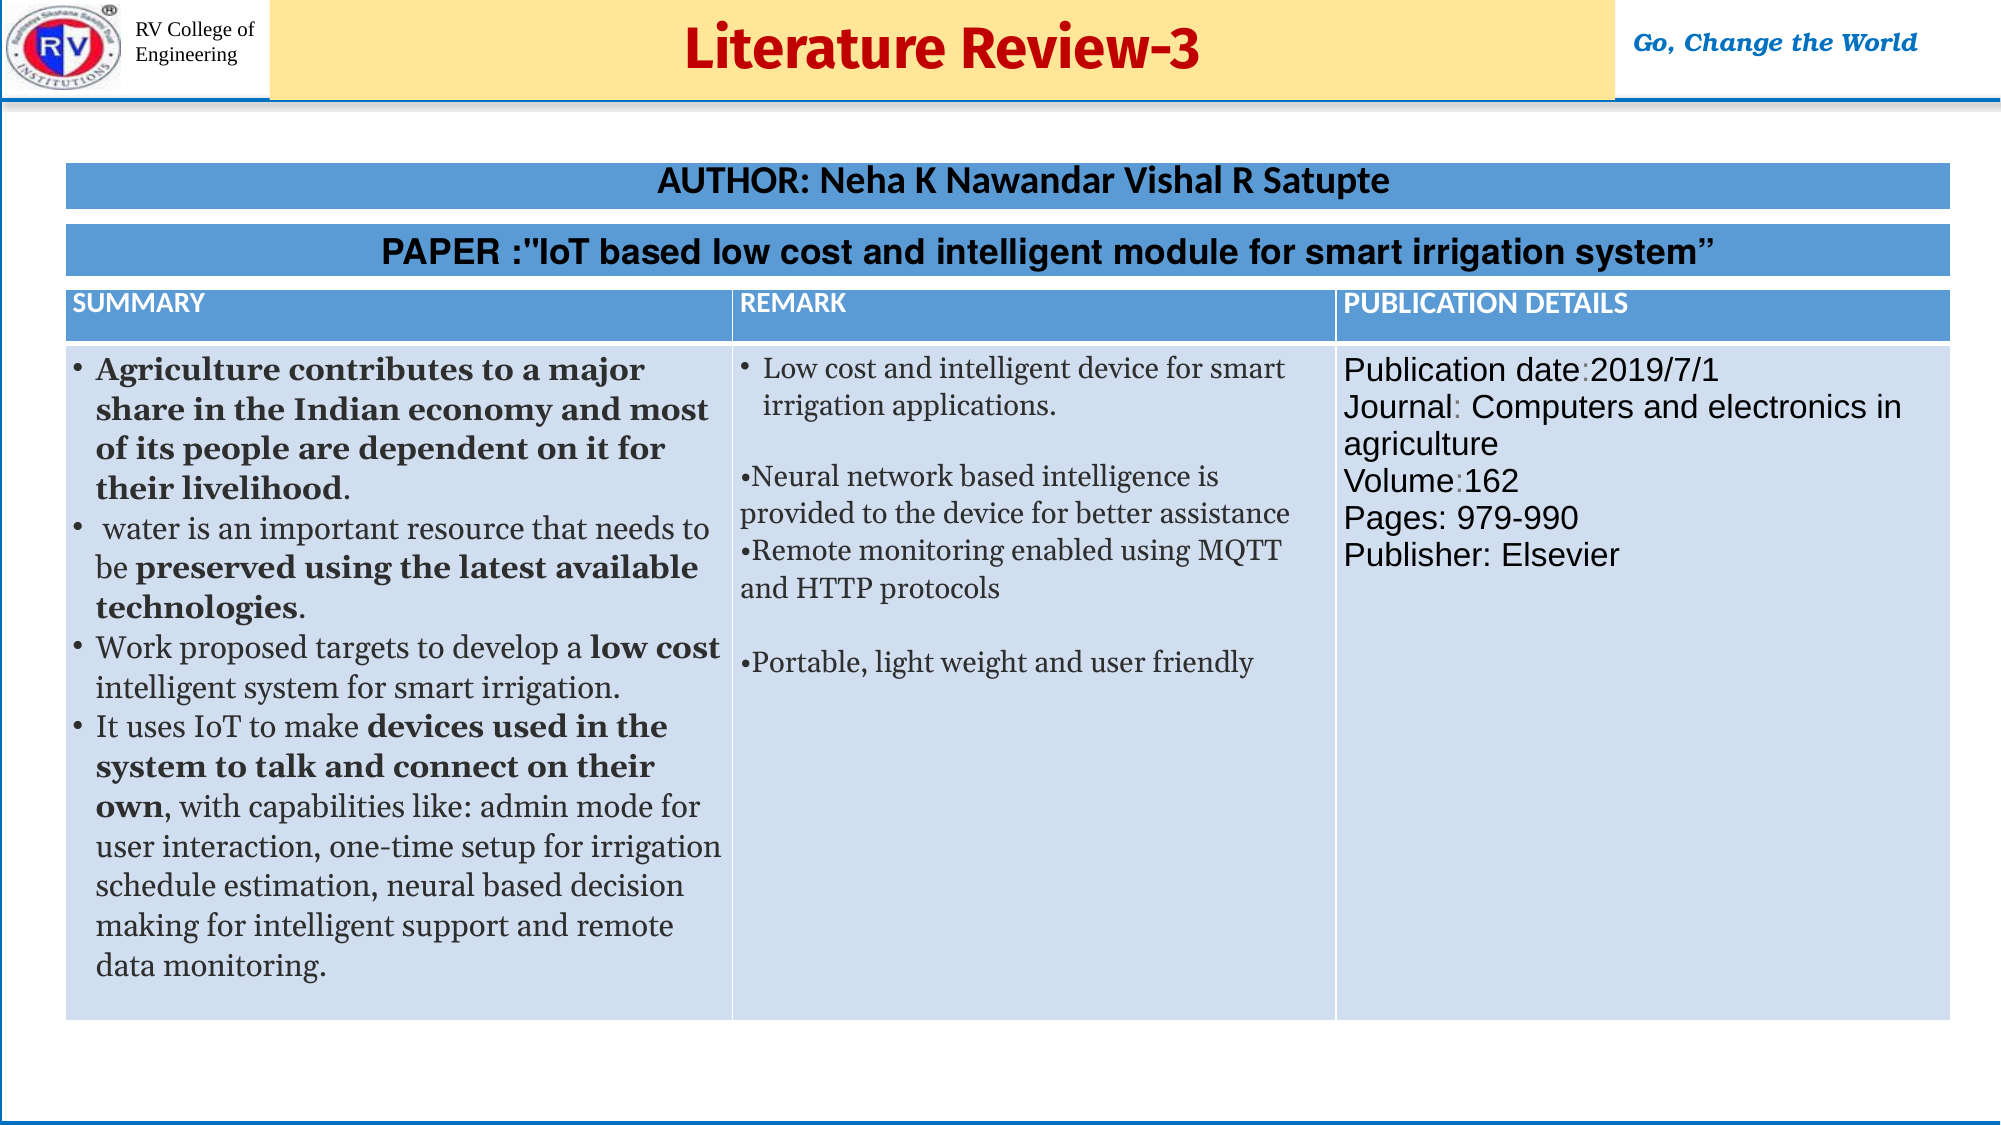

# Literature Review-3
| AUTHOR: Neha K Nawandar Vishal R Satupte |  |  |
| --- | --- | --- |
| PAPER :"IoT based low cost and intelligent module for smart irrigation system” |  |  |
| SUMMARY | REMARK | PUBLICATION DETAILS |
| Agriculture contributes to a major share in the Indian economy and most of its people are dependent on it for their livelihood. water is an important resource that needs to be preserved using the latest available technologies.  Work proposed targets to develop a low cost intelligent system for smart irrigation. It uses IoT to make devices used in the system to talk and connect on their own, with capabilities like: admin mode for user interaction, one-time setup for irrigation schedule estimation, neural based decision making for intelligent support and remote data monitoring. | Low cost and intelligent device for smart irrigation applications. •Neural network based intelligence is provided to the device for better assistance •Remote monitoring enabled using MQTT and HTTP protocols •Portable, light weight and user friendly | Publication date:2019/7/1 Journal: Computers and electronics in agriculture Volume:162 Pages: 979-990 Publisher: Elsevier |